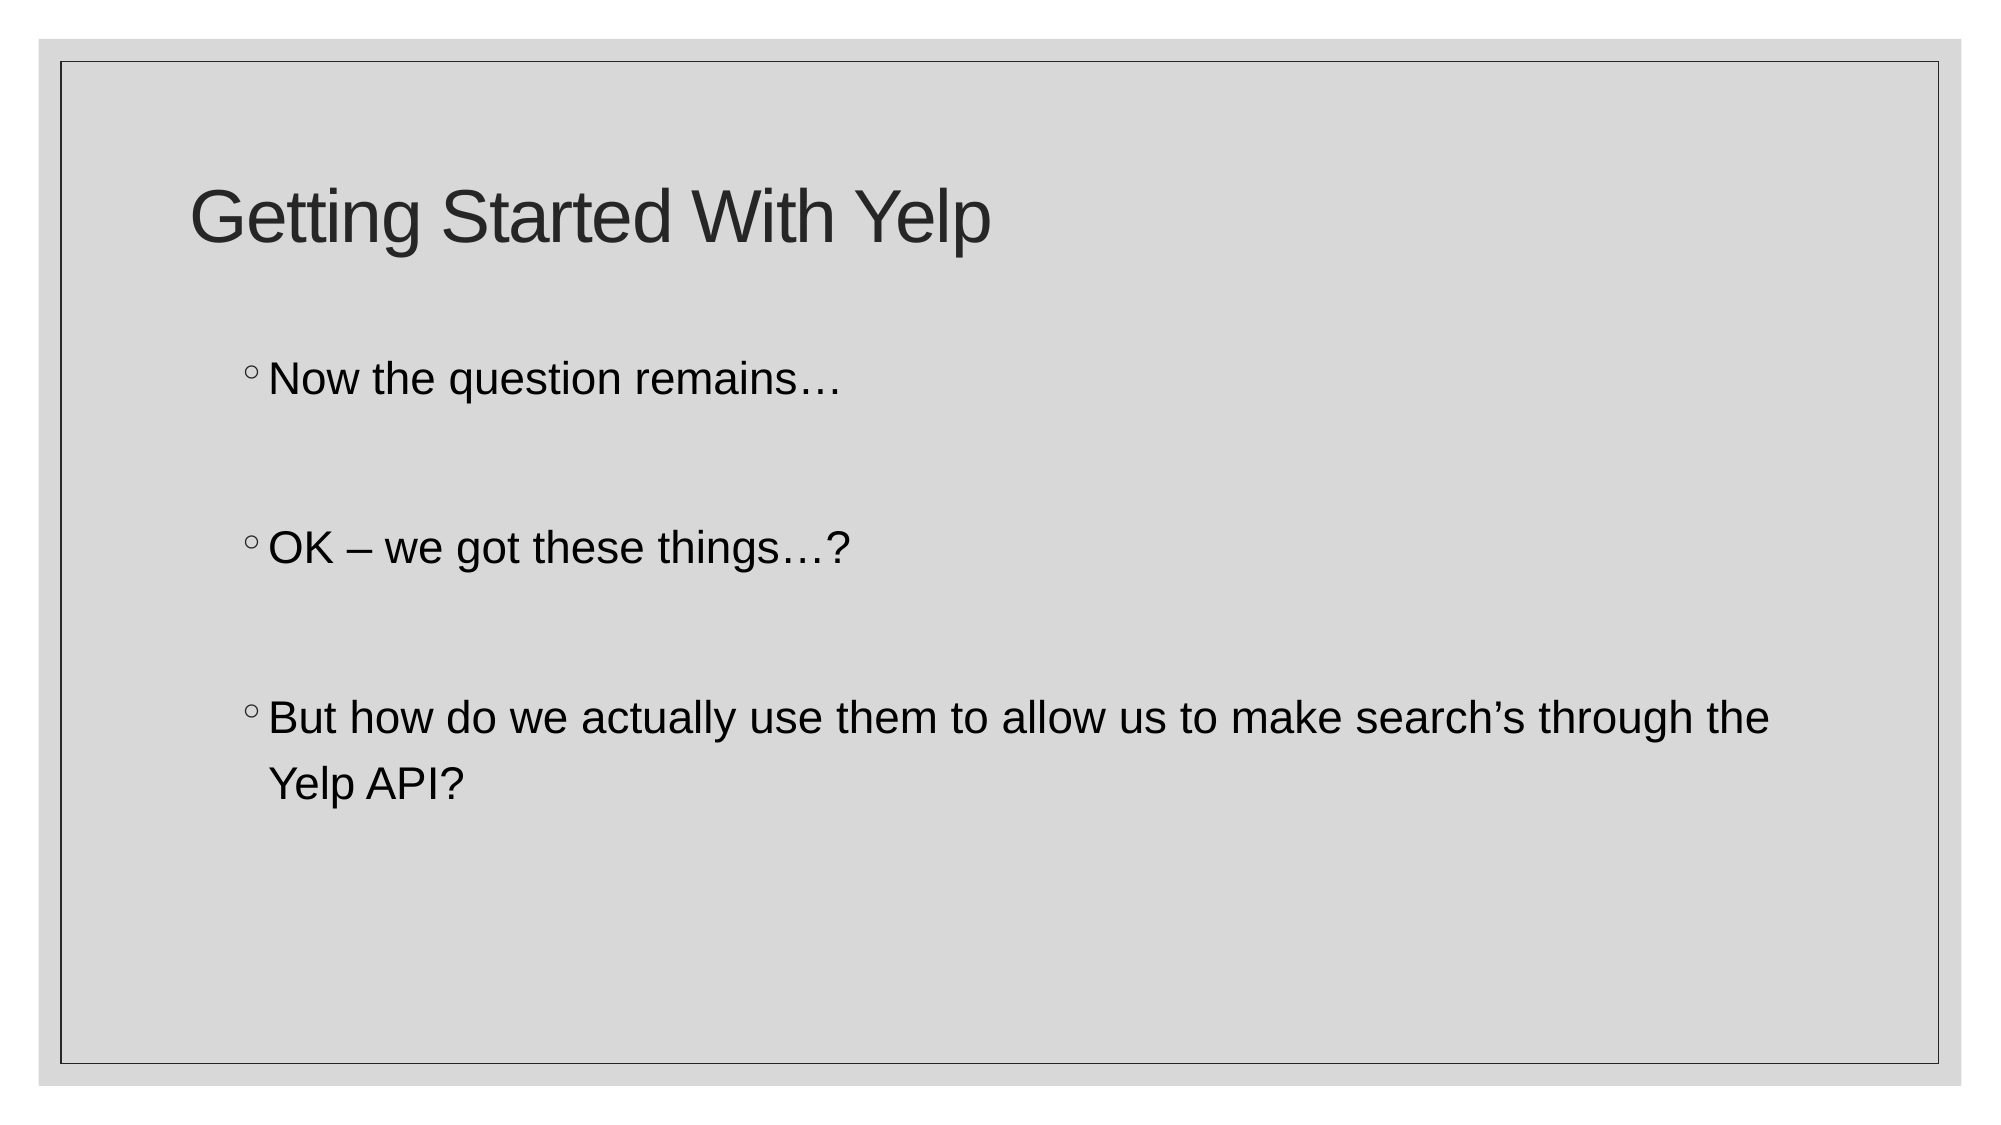

# Getting Started With Yelp
Now the question remains…

OK – we got these things…?

But how do we actually use them to allow us to make search’s through the Yelp API?